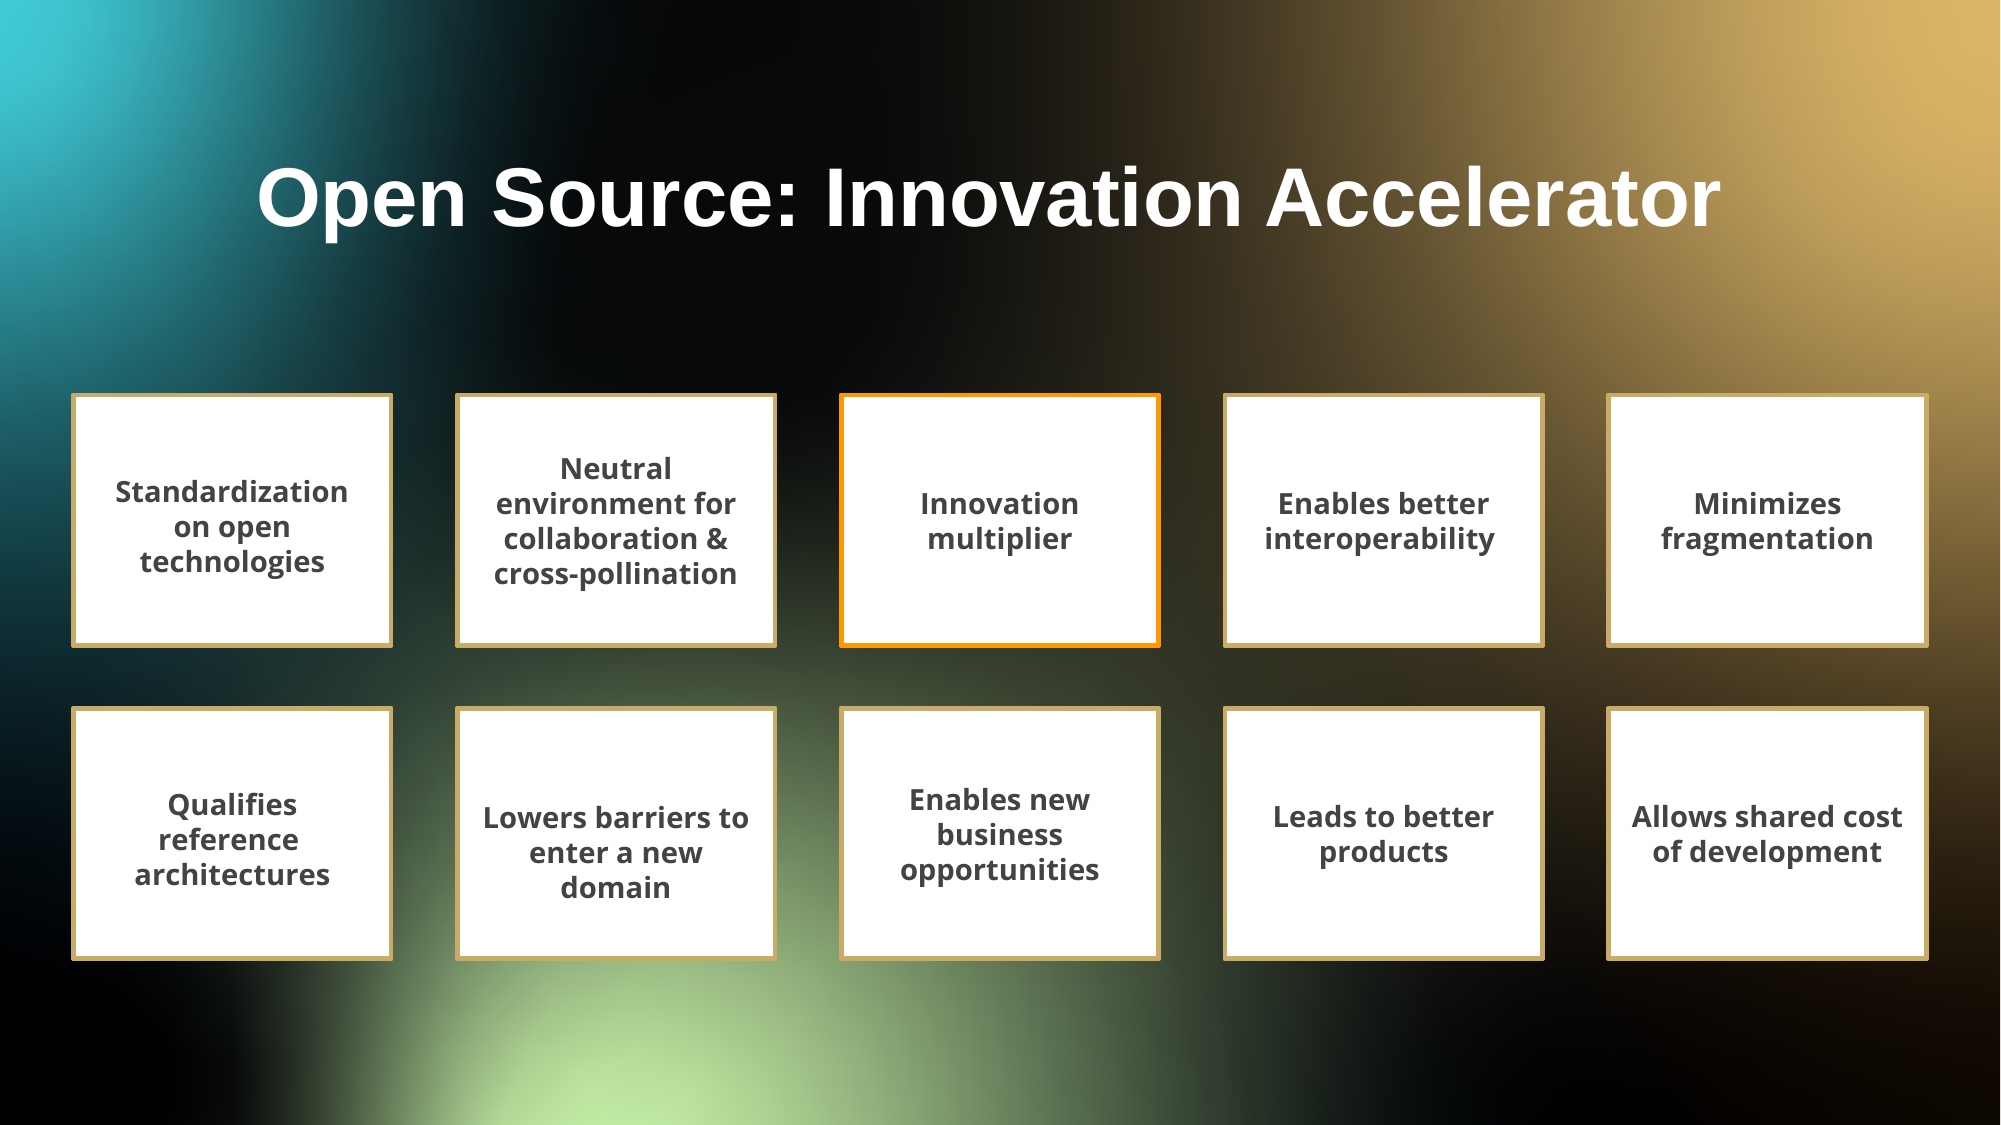

Open Source: Innovation Accelerator

Standardization on open technologies

Neutral environment for collaboration & cross-pollination

Innovation multiplier

Enables better interoperability

Minimizes fragmentation

Qualifies reference  architectures

Lowers barriers to enter a new domain

Enables new business opportunities

Leads to better products

Allows shared cost of development